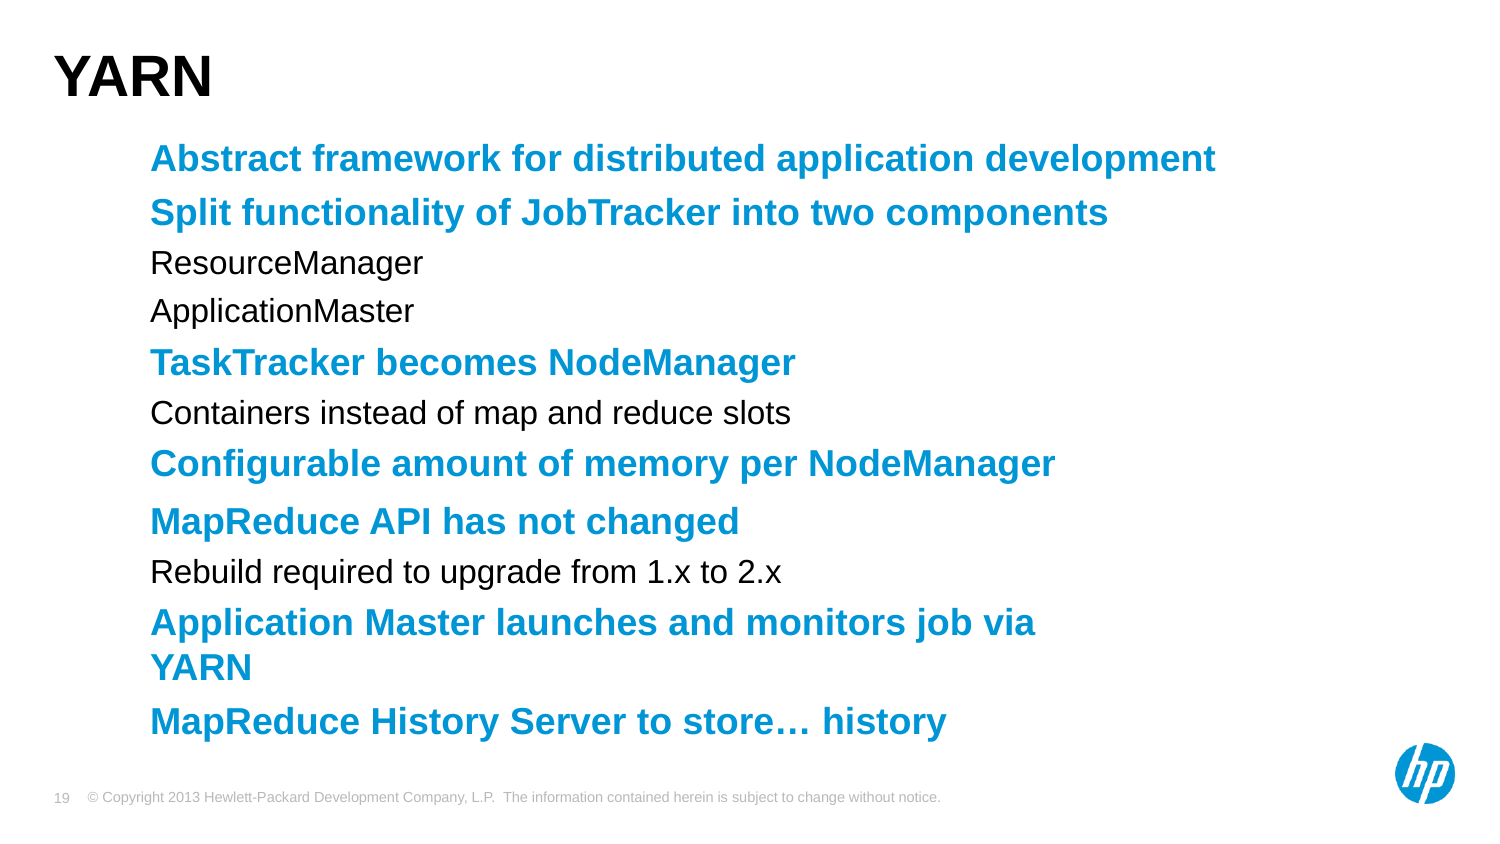

# YARN
Abstract framework for distributed application development
Split functionality of JobTracker into two components
ResourceManager
ApplicationMaster
TaskTracker becomes NodeManager
Containers instead of map and reduce slots
Configurable amount of memory per NodeManager

MapReduce API has not changed
Rebuild required to upgrade from 1.x to 2.x
Application Master launches and monitors job via YARN
MapReduce History Server to store… history